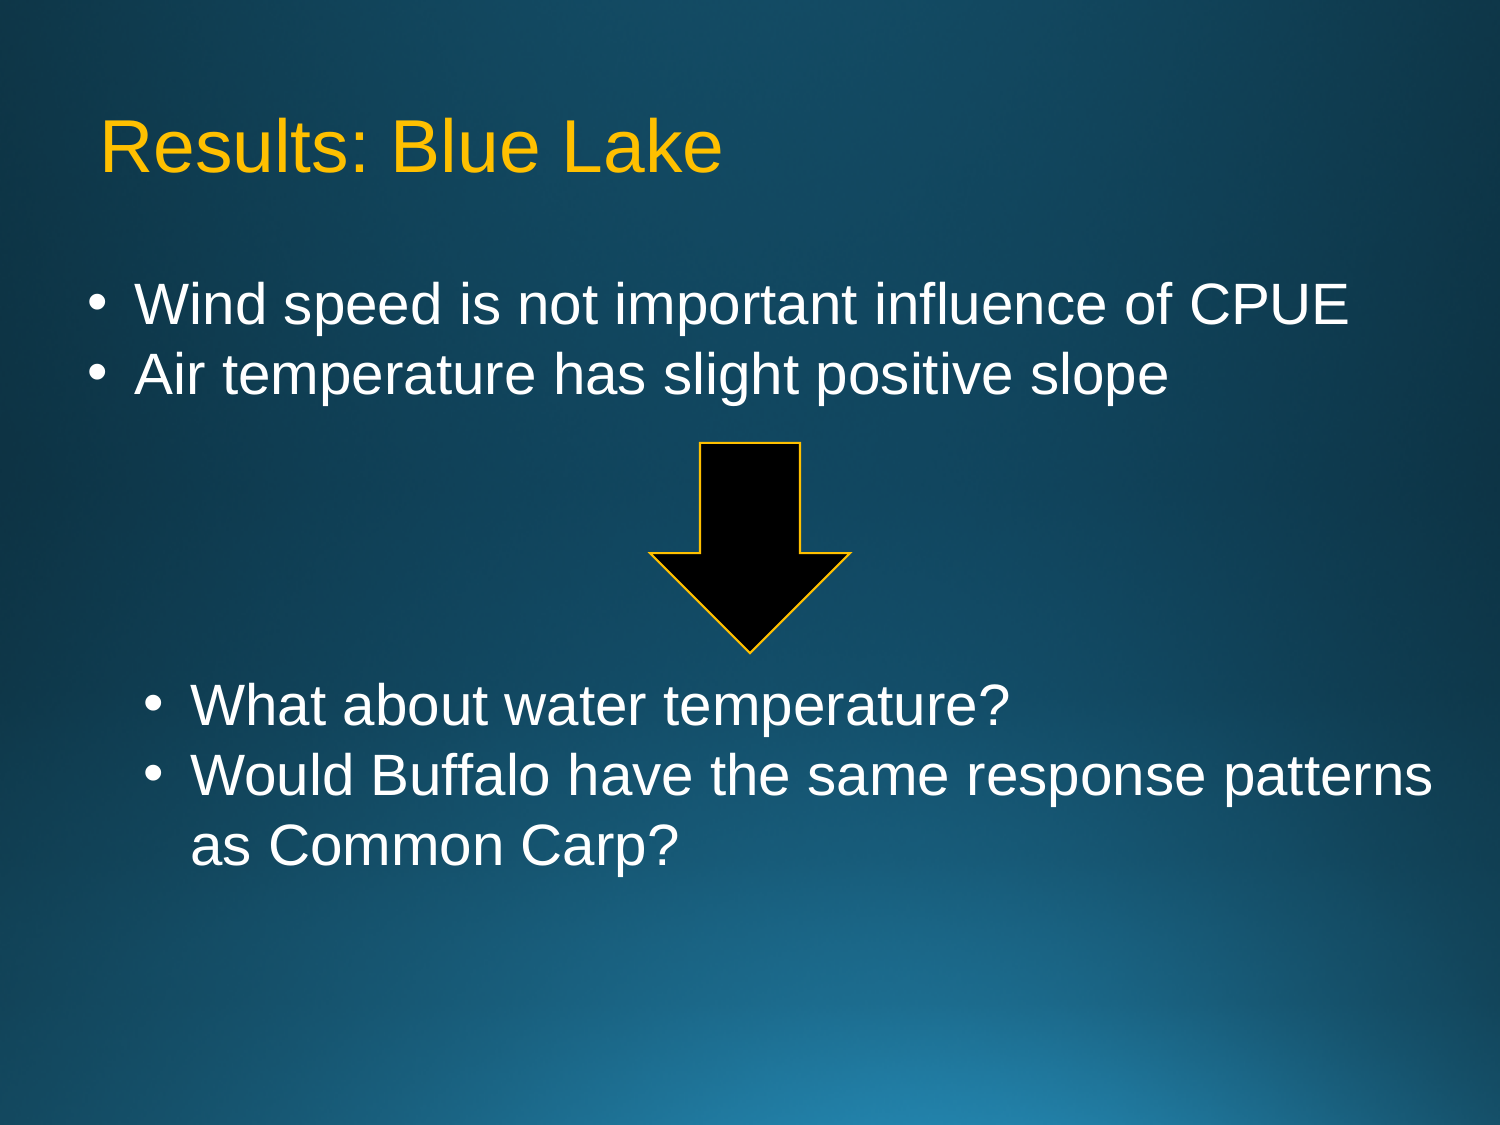

Results: Blue Lake
Wind speed is not important influence of CPUE
Air temperature has slight positive slope

What about water temperature?
Would Buffalo have the same response patterns as Common Carp?